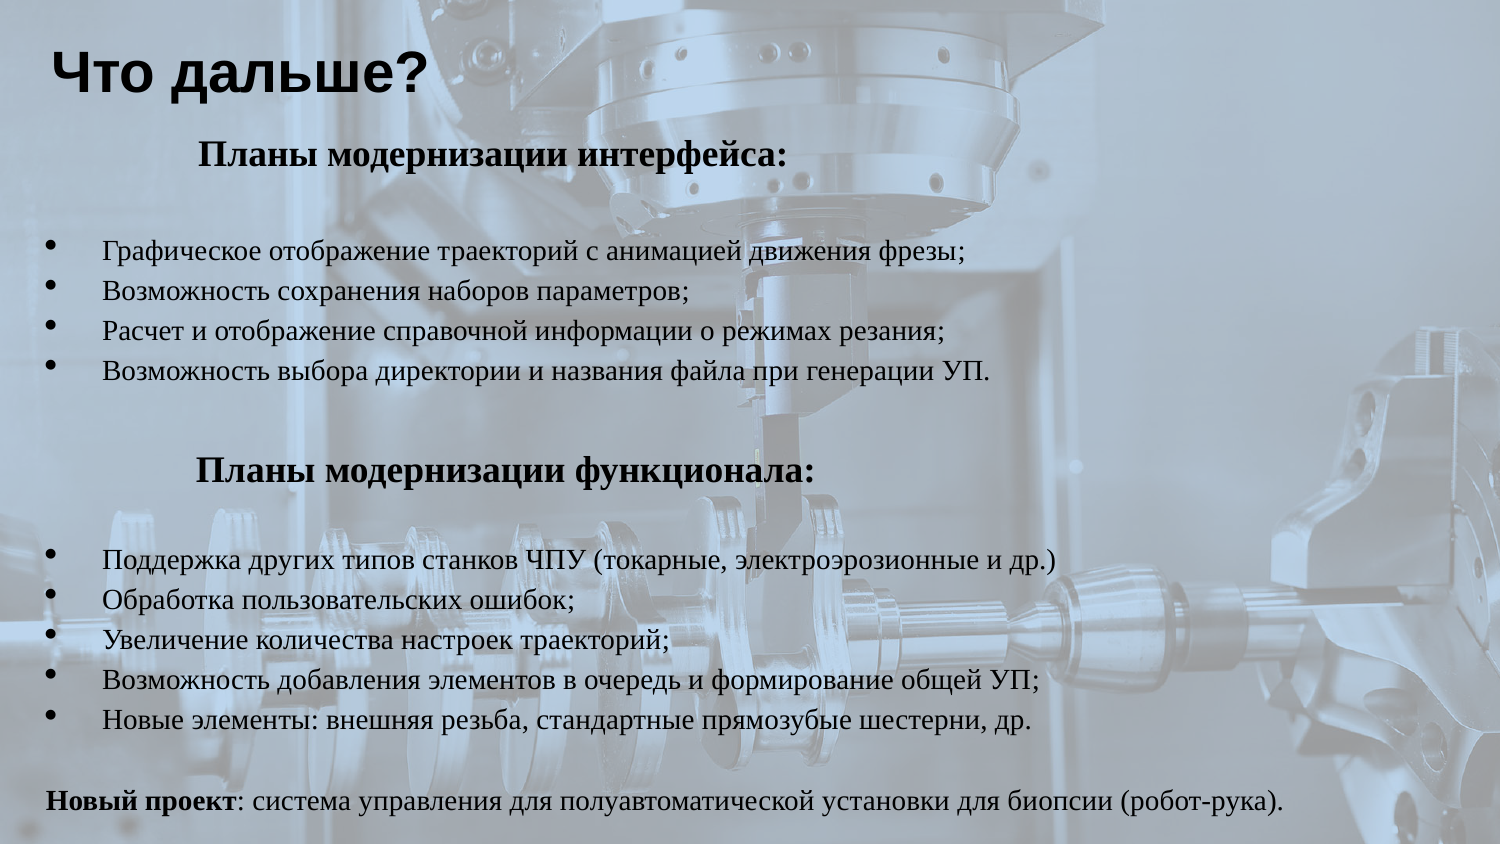

Что дальше?
Планы модернизации интерфейса:

Графическое отображение траекторий с анимацией движения фрезы;
Возможность сохранения наборов параметров;
Расчет и отображение справочной информации о режимах резания;
Возможность выбора директории и названия файла при генерации УП.

Планы модернизации функционала:

Поддержка других типов станков ЧПУ (токарные, электроэрозионные и др.)
Обработка пользовательских ошибок;
Увеличение количества настроек траекторий;
Возможность добавления элементов в очередь и формирование общей УП;
Новые элементы: внешняя резьба, стандартные прямозубые шестерни, др.

Новый проект: система управления для полуавтоматической установки для биопсии (робот-рука).